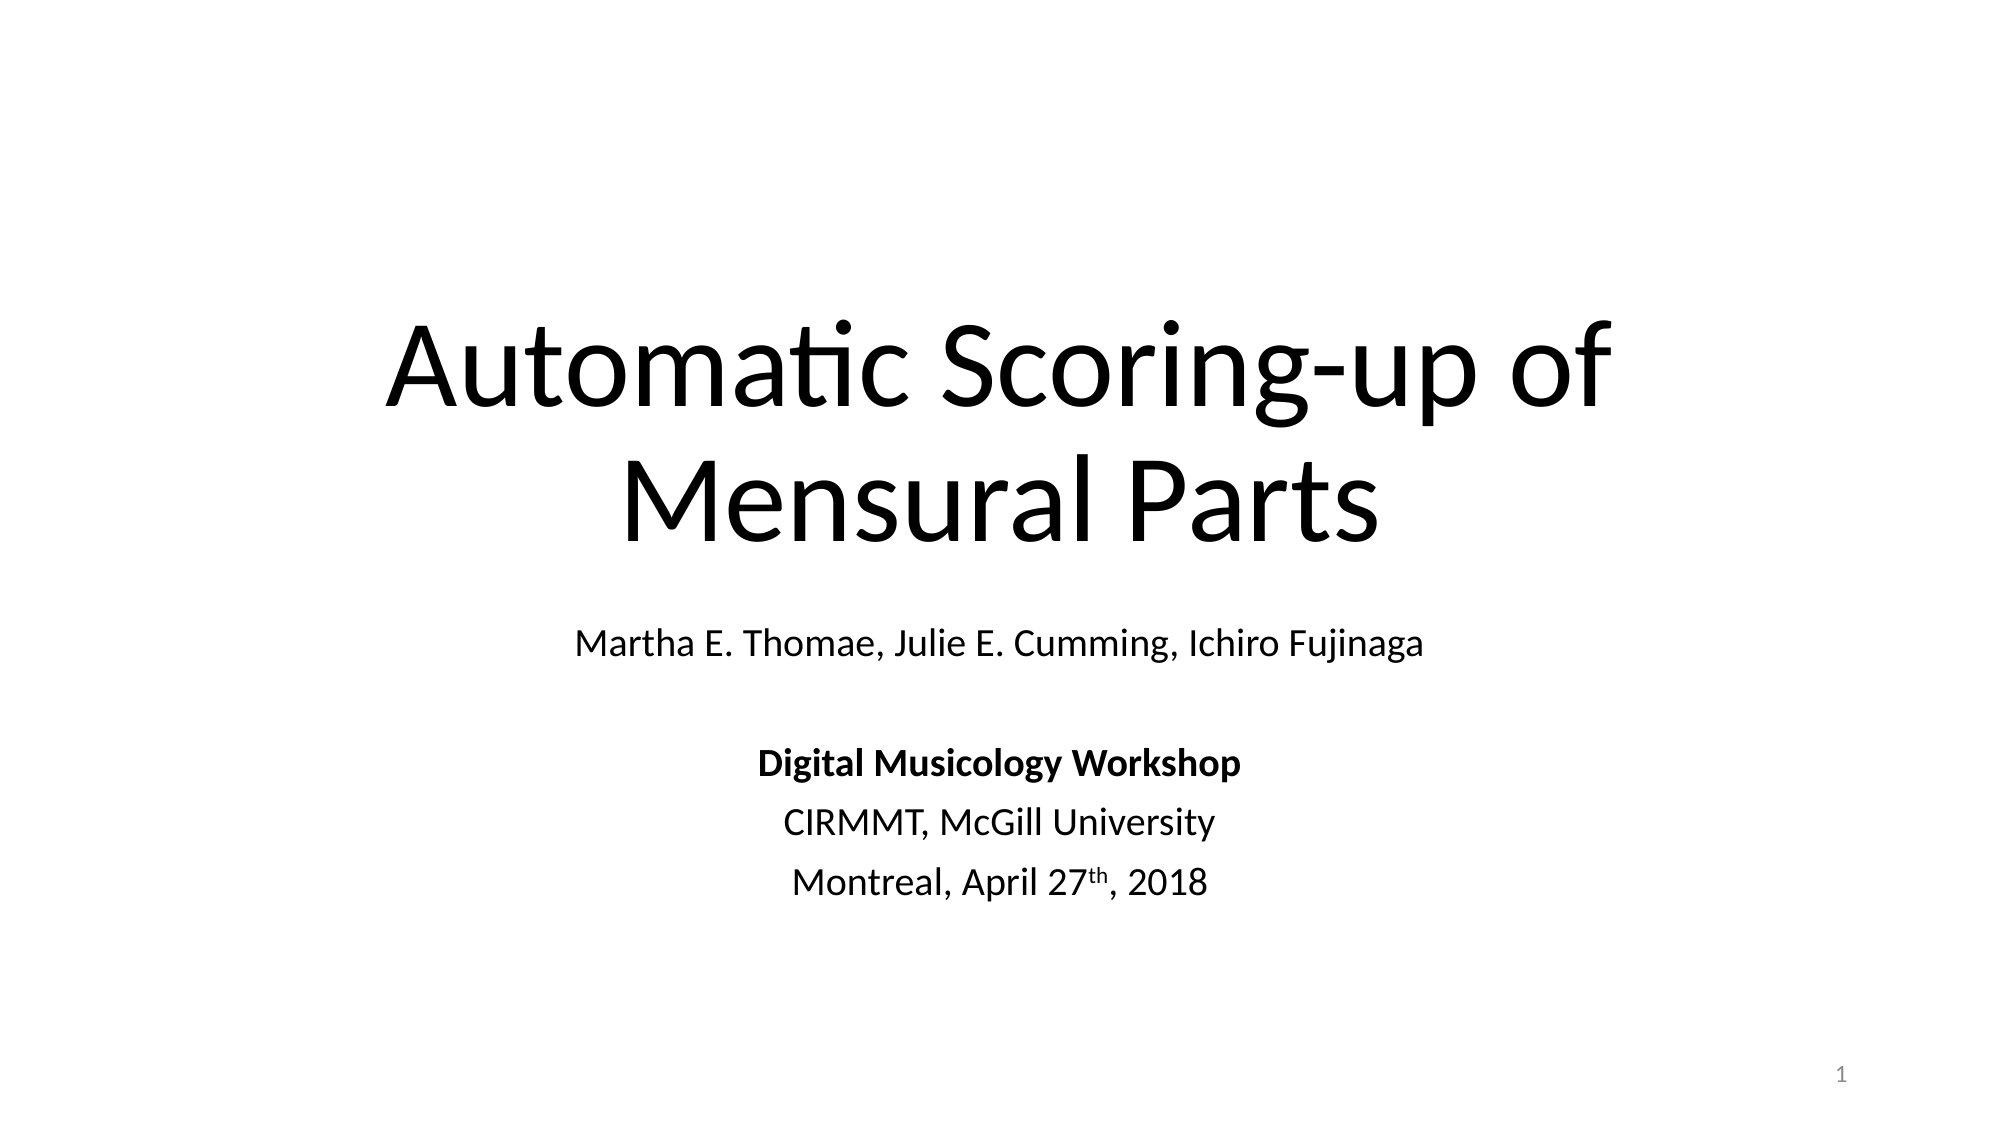

# Automatic Scoring-up of Mensural Parts
Martha E. Thomae, Julie E. Cumming, Ichiro Fujinaga

Digital Musicology Workshop
CIRMMT, McGill University
Montreal, April 27th, 2018
1